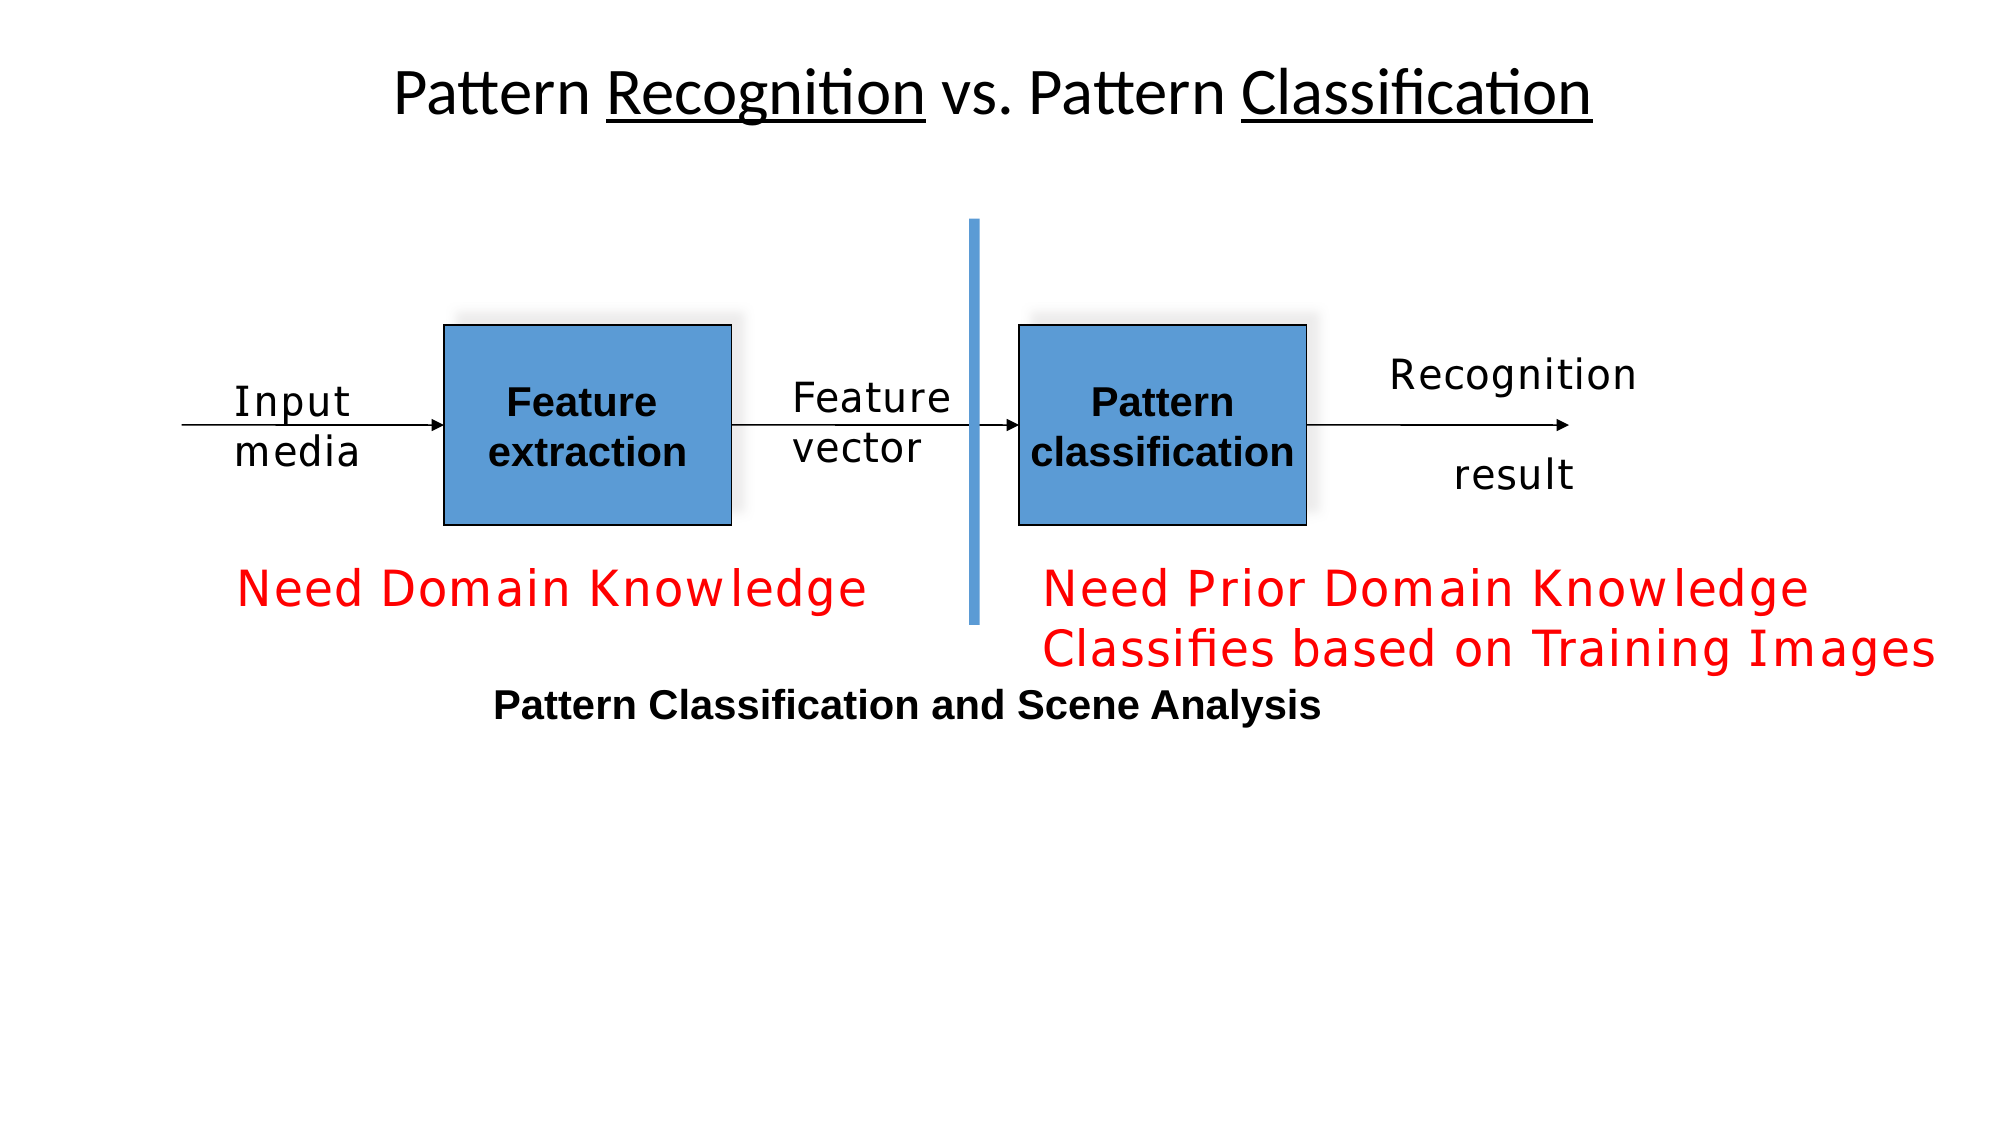

Pattern Recognition vs. Pattern Classification

Feature
extraction
Pattern
classification
Recognition

result
Feature
vector
Input
media

Need Prior Domain Knowledge
Classifies based on Training Images
Need Domain Knowledge
Pattern Classification and Scene Analysis